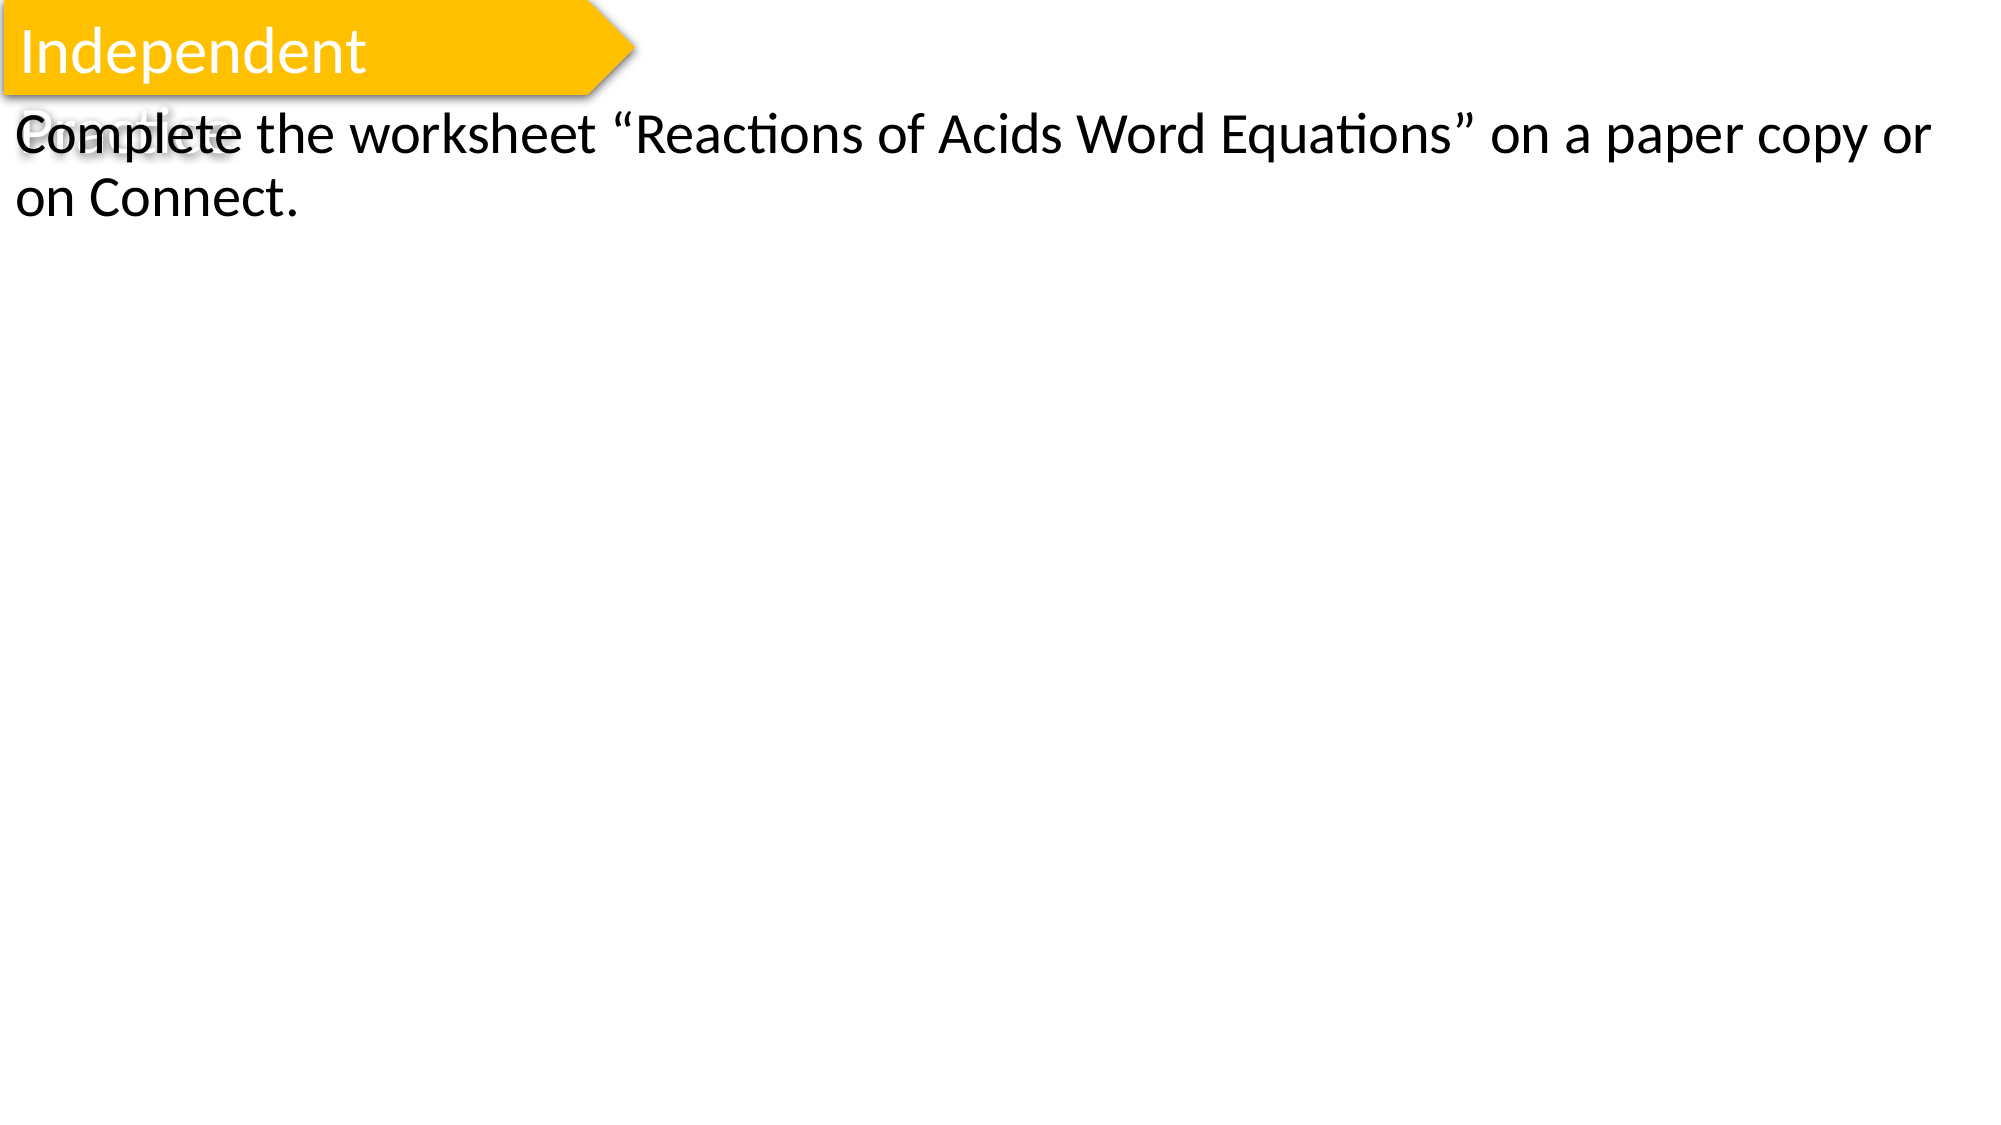

Independent Practice
Complete the worksheet “Reactions of Acids Word Equations” on a paper copy or on Connect.